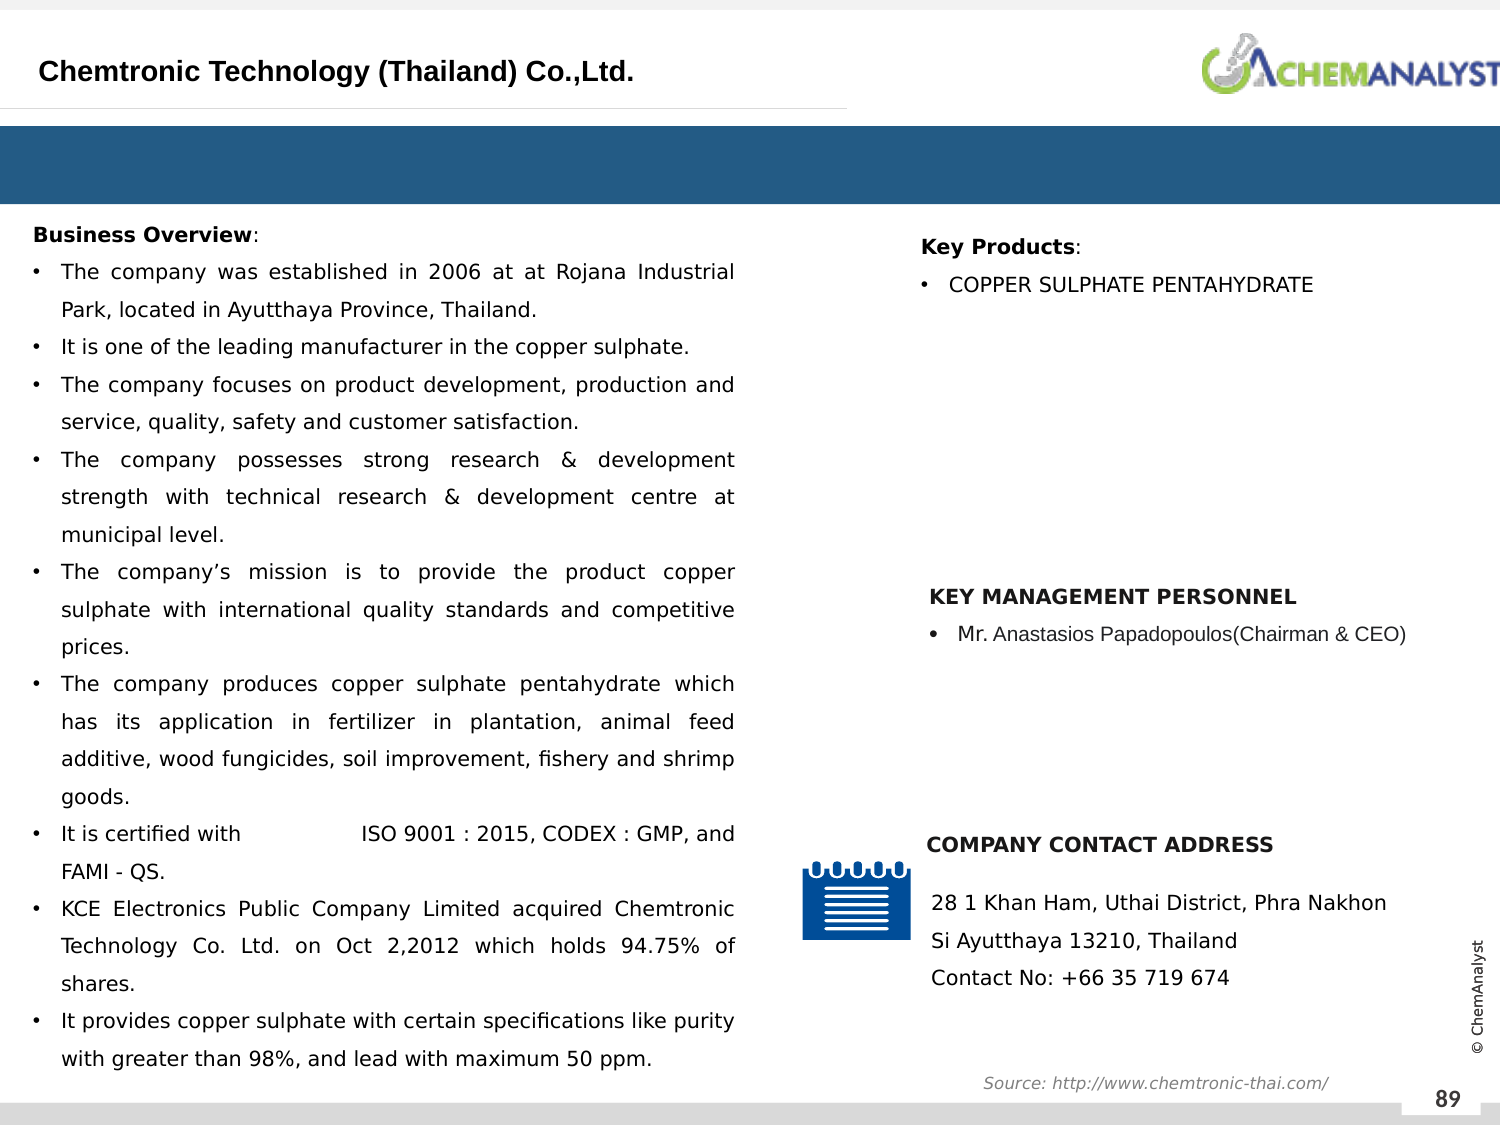

Chemtronic Technology (Thailand) Co.,Ltd.

Business Overview:
The company was established in 2006 at at Rojana Industrial Park, located in Ayutthaya Province, Thailand.
It is one of the leading manufacturer in the copper sulphate.
The company focuses on product development, production and service, quality, safety and customer satisfaction.
The company possesses strong research & development strength with technical research & development centre at municipal level.
The company’s mission is to provide the product copper sulphate with international quality standards and competitive prices.
The company produces copper sulphate pentahydrate which has its application in fertilizer in plantation, animal feed additive, wood fungicides, soil improvement, fishery and shrimp goods.
It is certified with 	ISO 9001 : 2015, CODEX : GMP, and FAMI - QS.
KCE Electronics Public Company Limited acquired Chemtronic Technology Co. Ltd. on Oct 2,2012 which holds 94.75% of shares.
It provides copper sulphate with certain specifications like purity with greater than 98%, and lead with maximum 50 ppm.

Key Products:
COPPER SULPHATE PENTAHYDRATE

KEY MANAGEMENT PERSONNEL
Mr. Anastasios Papadopoulos(Chairman & CEO)

COMPANY CONTACT ADDRESS

28 1 Khan Ham, Uthai District, Phra Nakhon Si Ayutthaya 13210, Thailand
Contact No: +66 35 719 674

Source: http://www.chemtronic-thai.com/